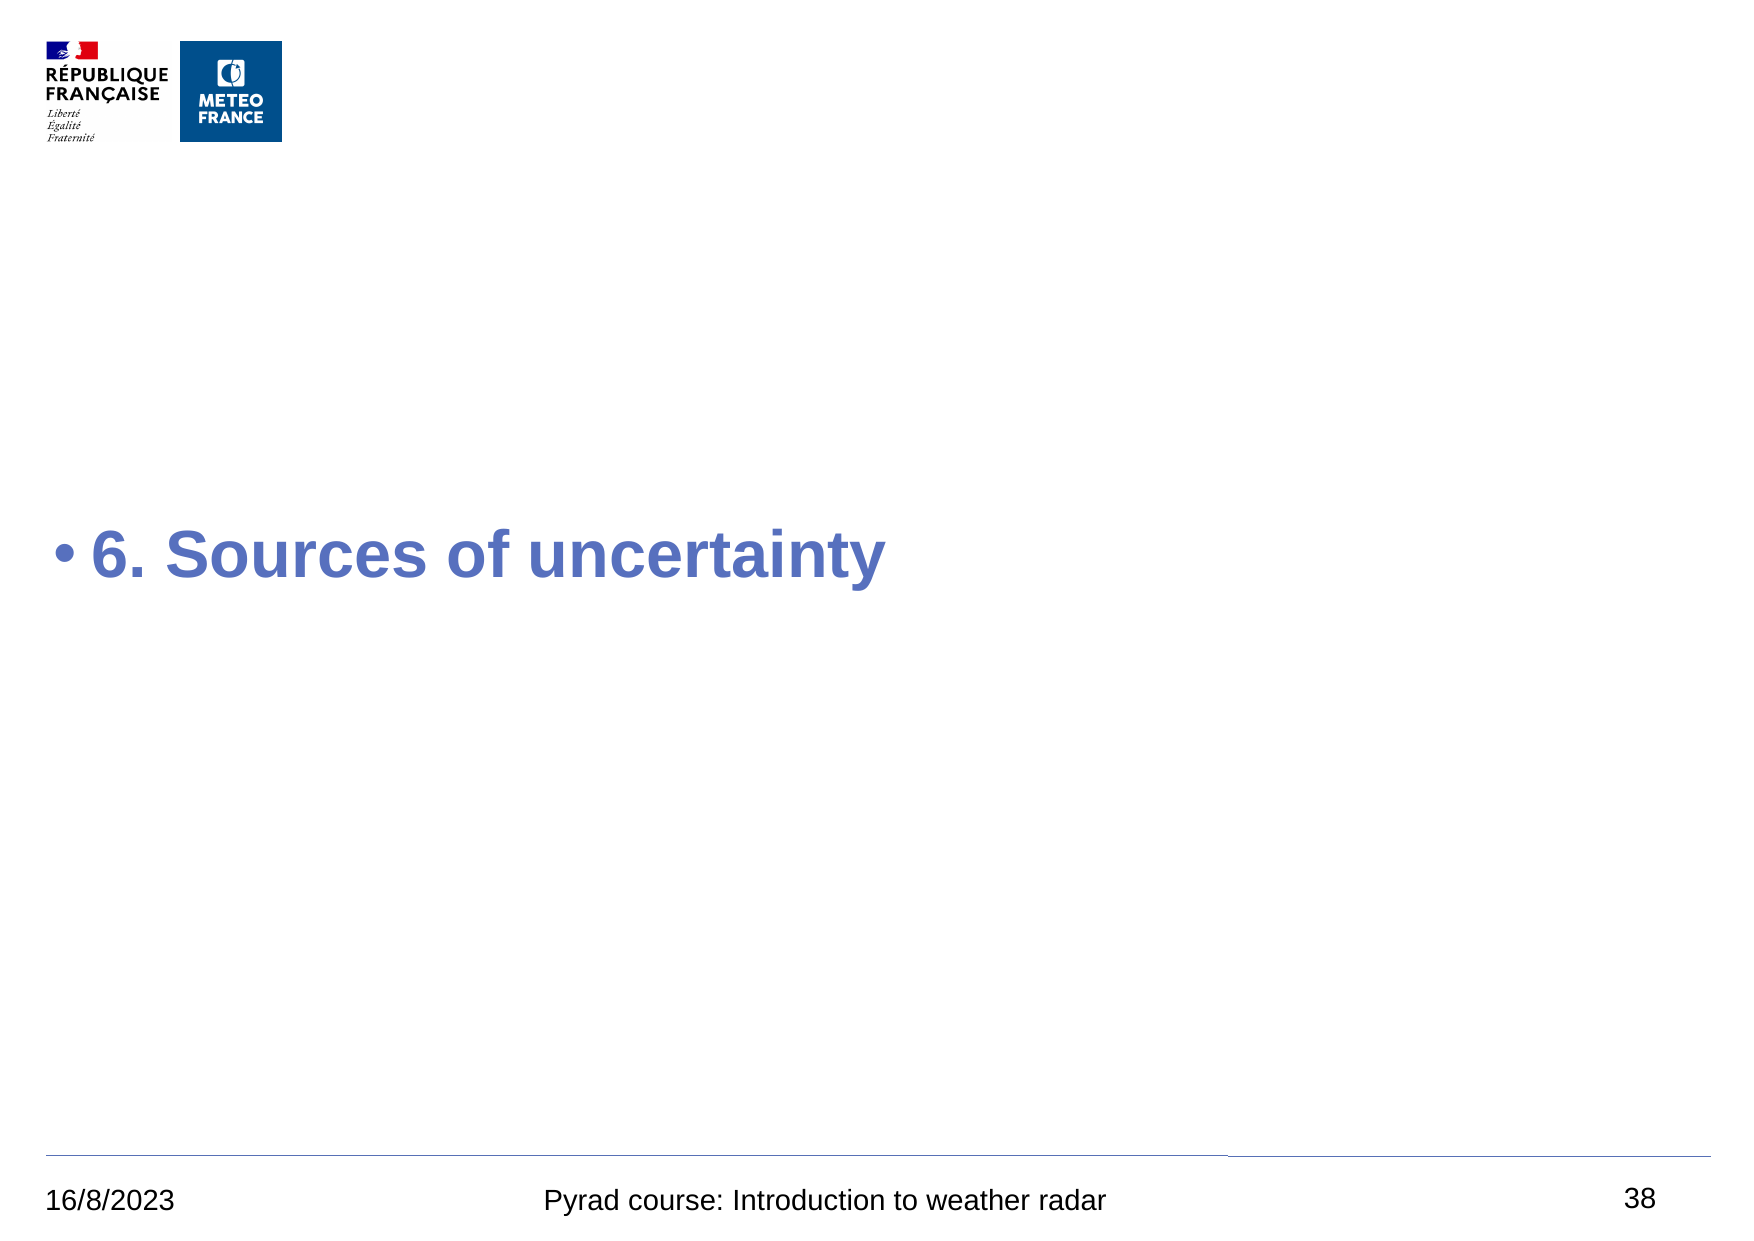

# 6. Sources of uncertainty
38
16/8/2023
Pyrad course: Introduction to weather radar